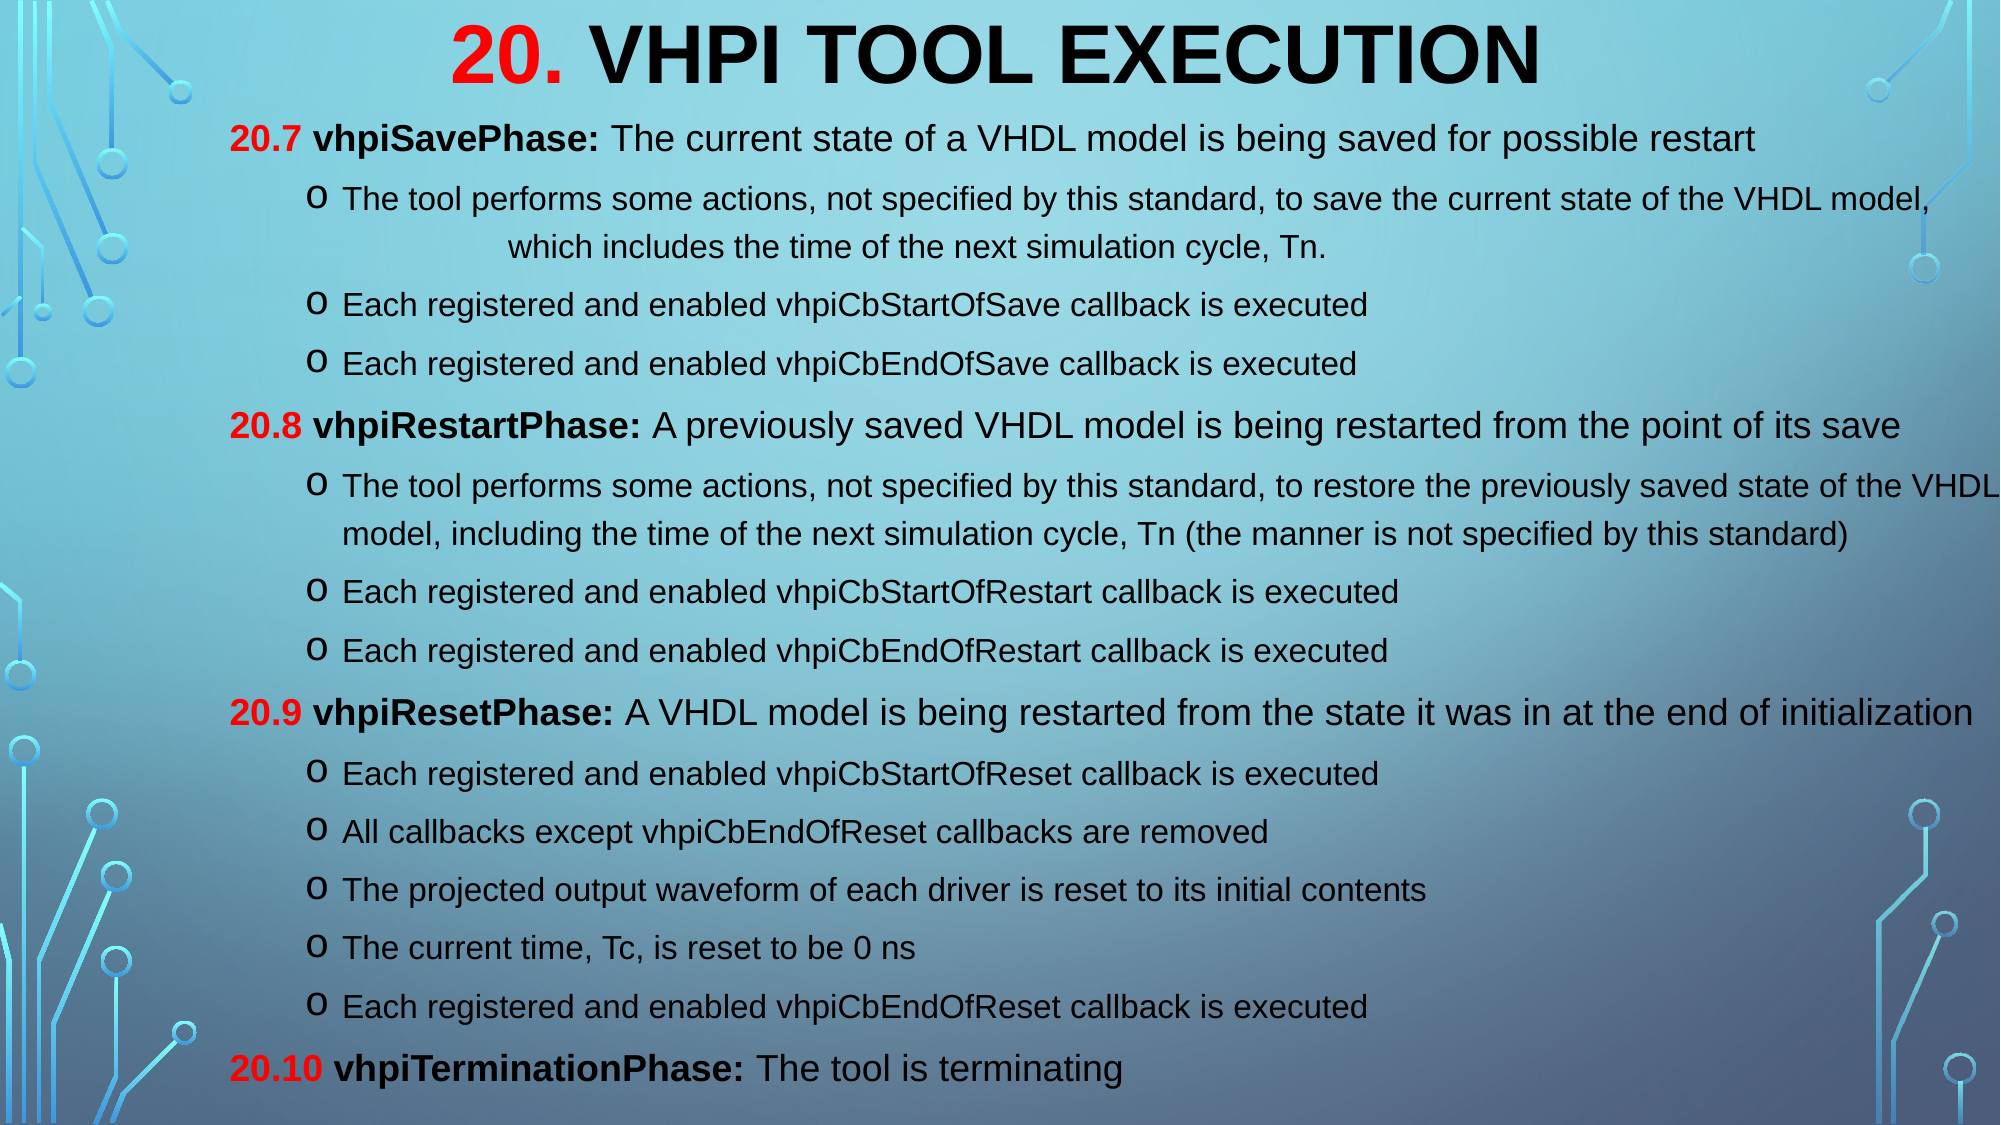

20. VHPI TOOL EXECUTION
20.7 vhpiSavePhase: The current state of a VHDL model is being saved for possible restart
The tool performs some actions, not specified by this standard, to save the current state of the VHDL model,                           which includes the time of the next simulation cycle, Tn.
Each registered and enabled vhpiCbStartOfSave callback is executed
Each registered and enabled vhpiCbEndOfSave callback is executed
20.8 vhpiRestartPhase: A previously saved VHDL model is being restarted from the point of its save
The tool performs some actions, not specified by this standard, to restore the previously saved state of the VHDL model, including the time of the next simulation cycle, Tn (the manner is not specified by this standard)
Each registered and enabled vhpiCbStartOfRestart callback is executed
Each registered and enabled vhpiCbEndOfRestart callback is executed
20.9 vhpiResetPhase: A VHDL model is being restarted from the state it was in at the end of initialization
Each registered and enabled vhpiCbStartOfReset callback is executed
All callbacks except vhpiCbEndOfReset callbacks are removed
The projected output waveform of each driver is reset to its initial contents
The current time, Tc, is reset to be 0 ns
Each registered and enabled vhpiCbEndOfReset callback is executed
20.10 vhpiTerminationPhase: The tool is terminating